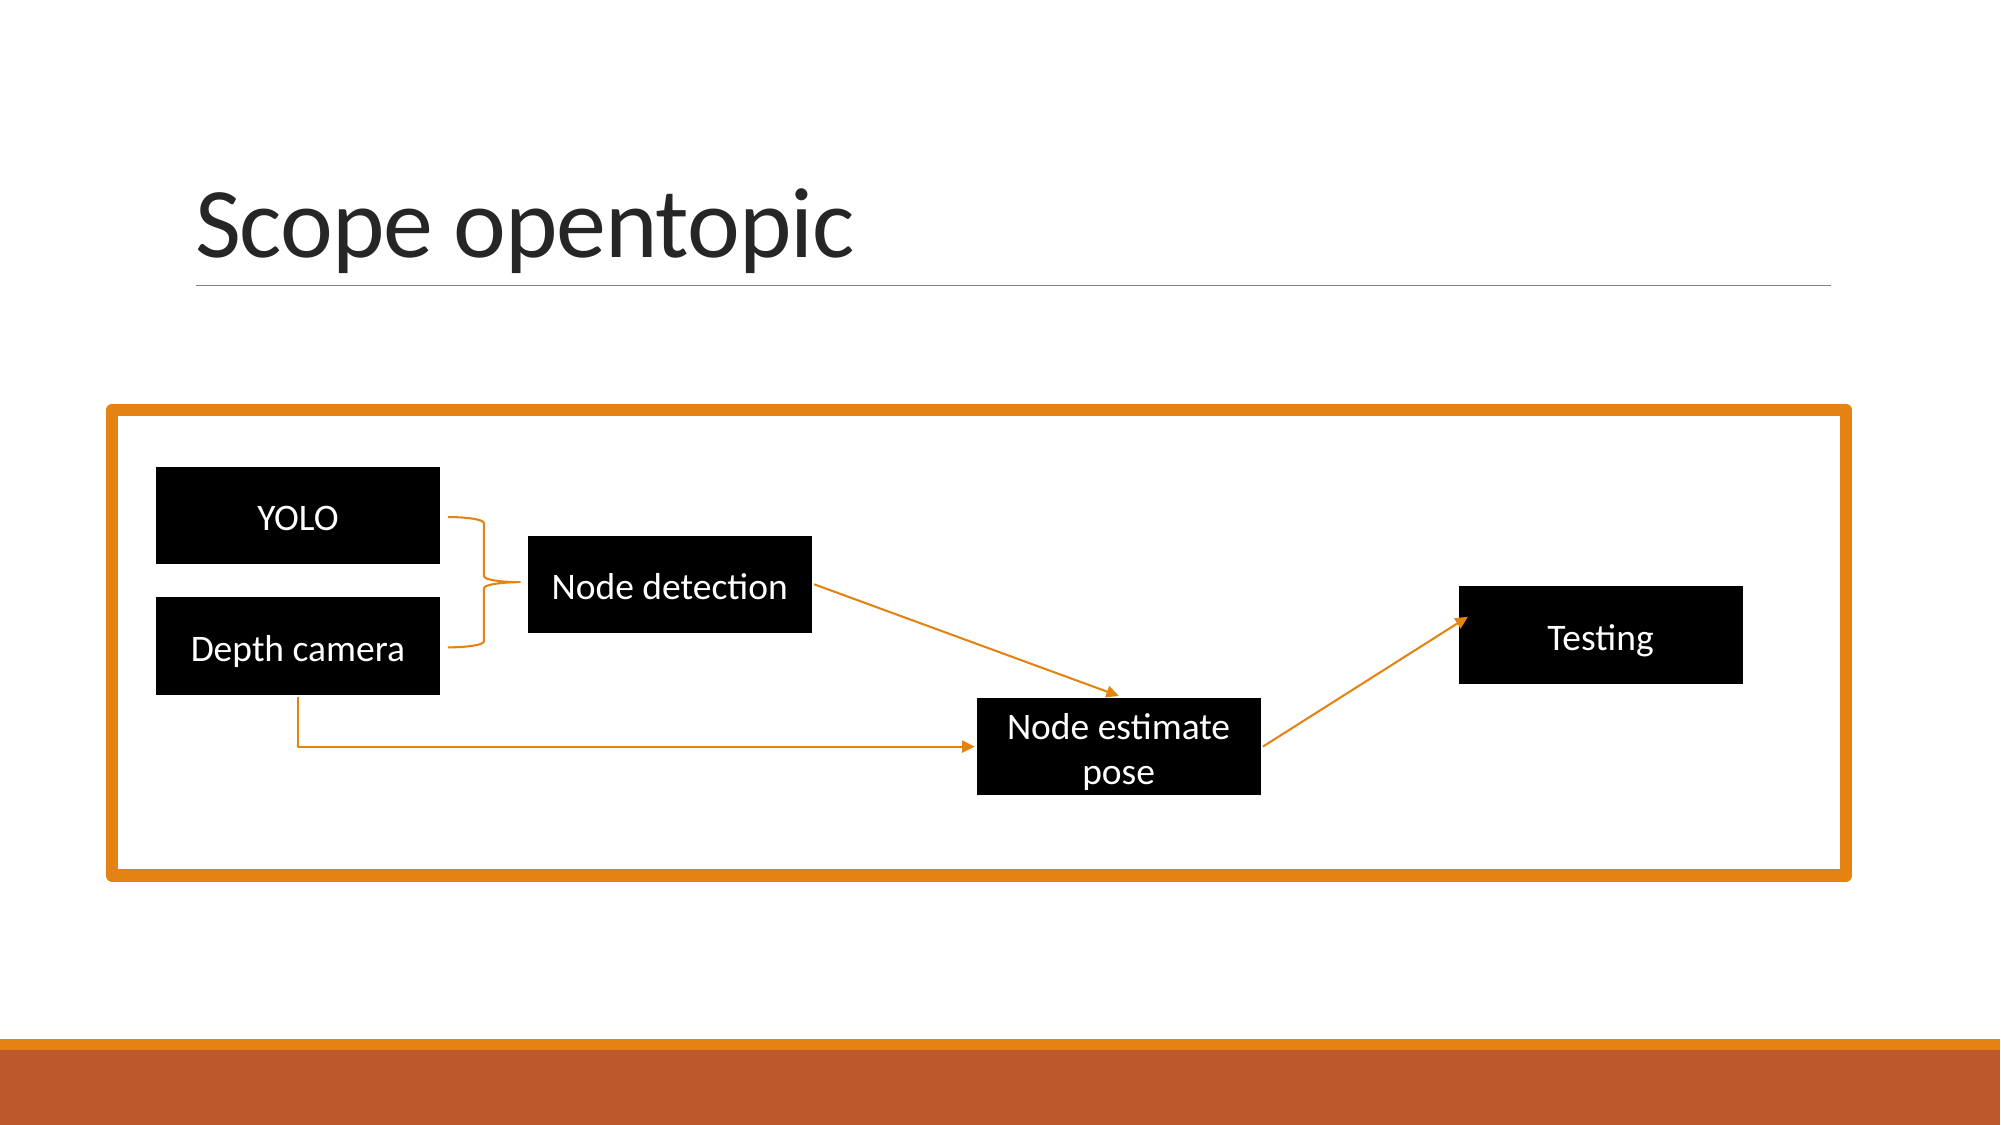

# Scope opentopic

YOLO

Node detection
Testing
Depth camera
Node estimate pose